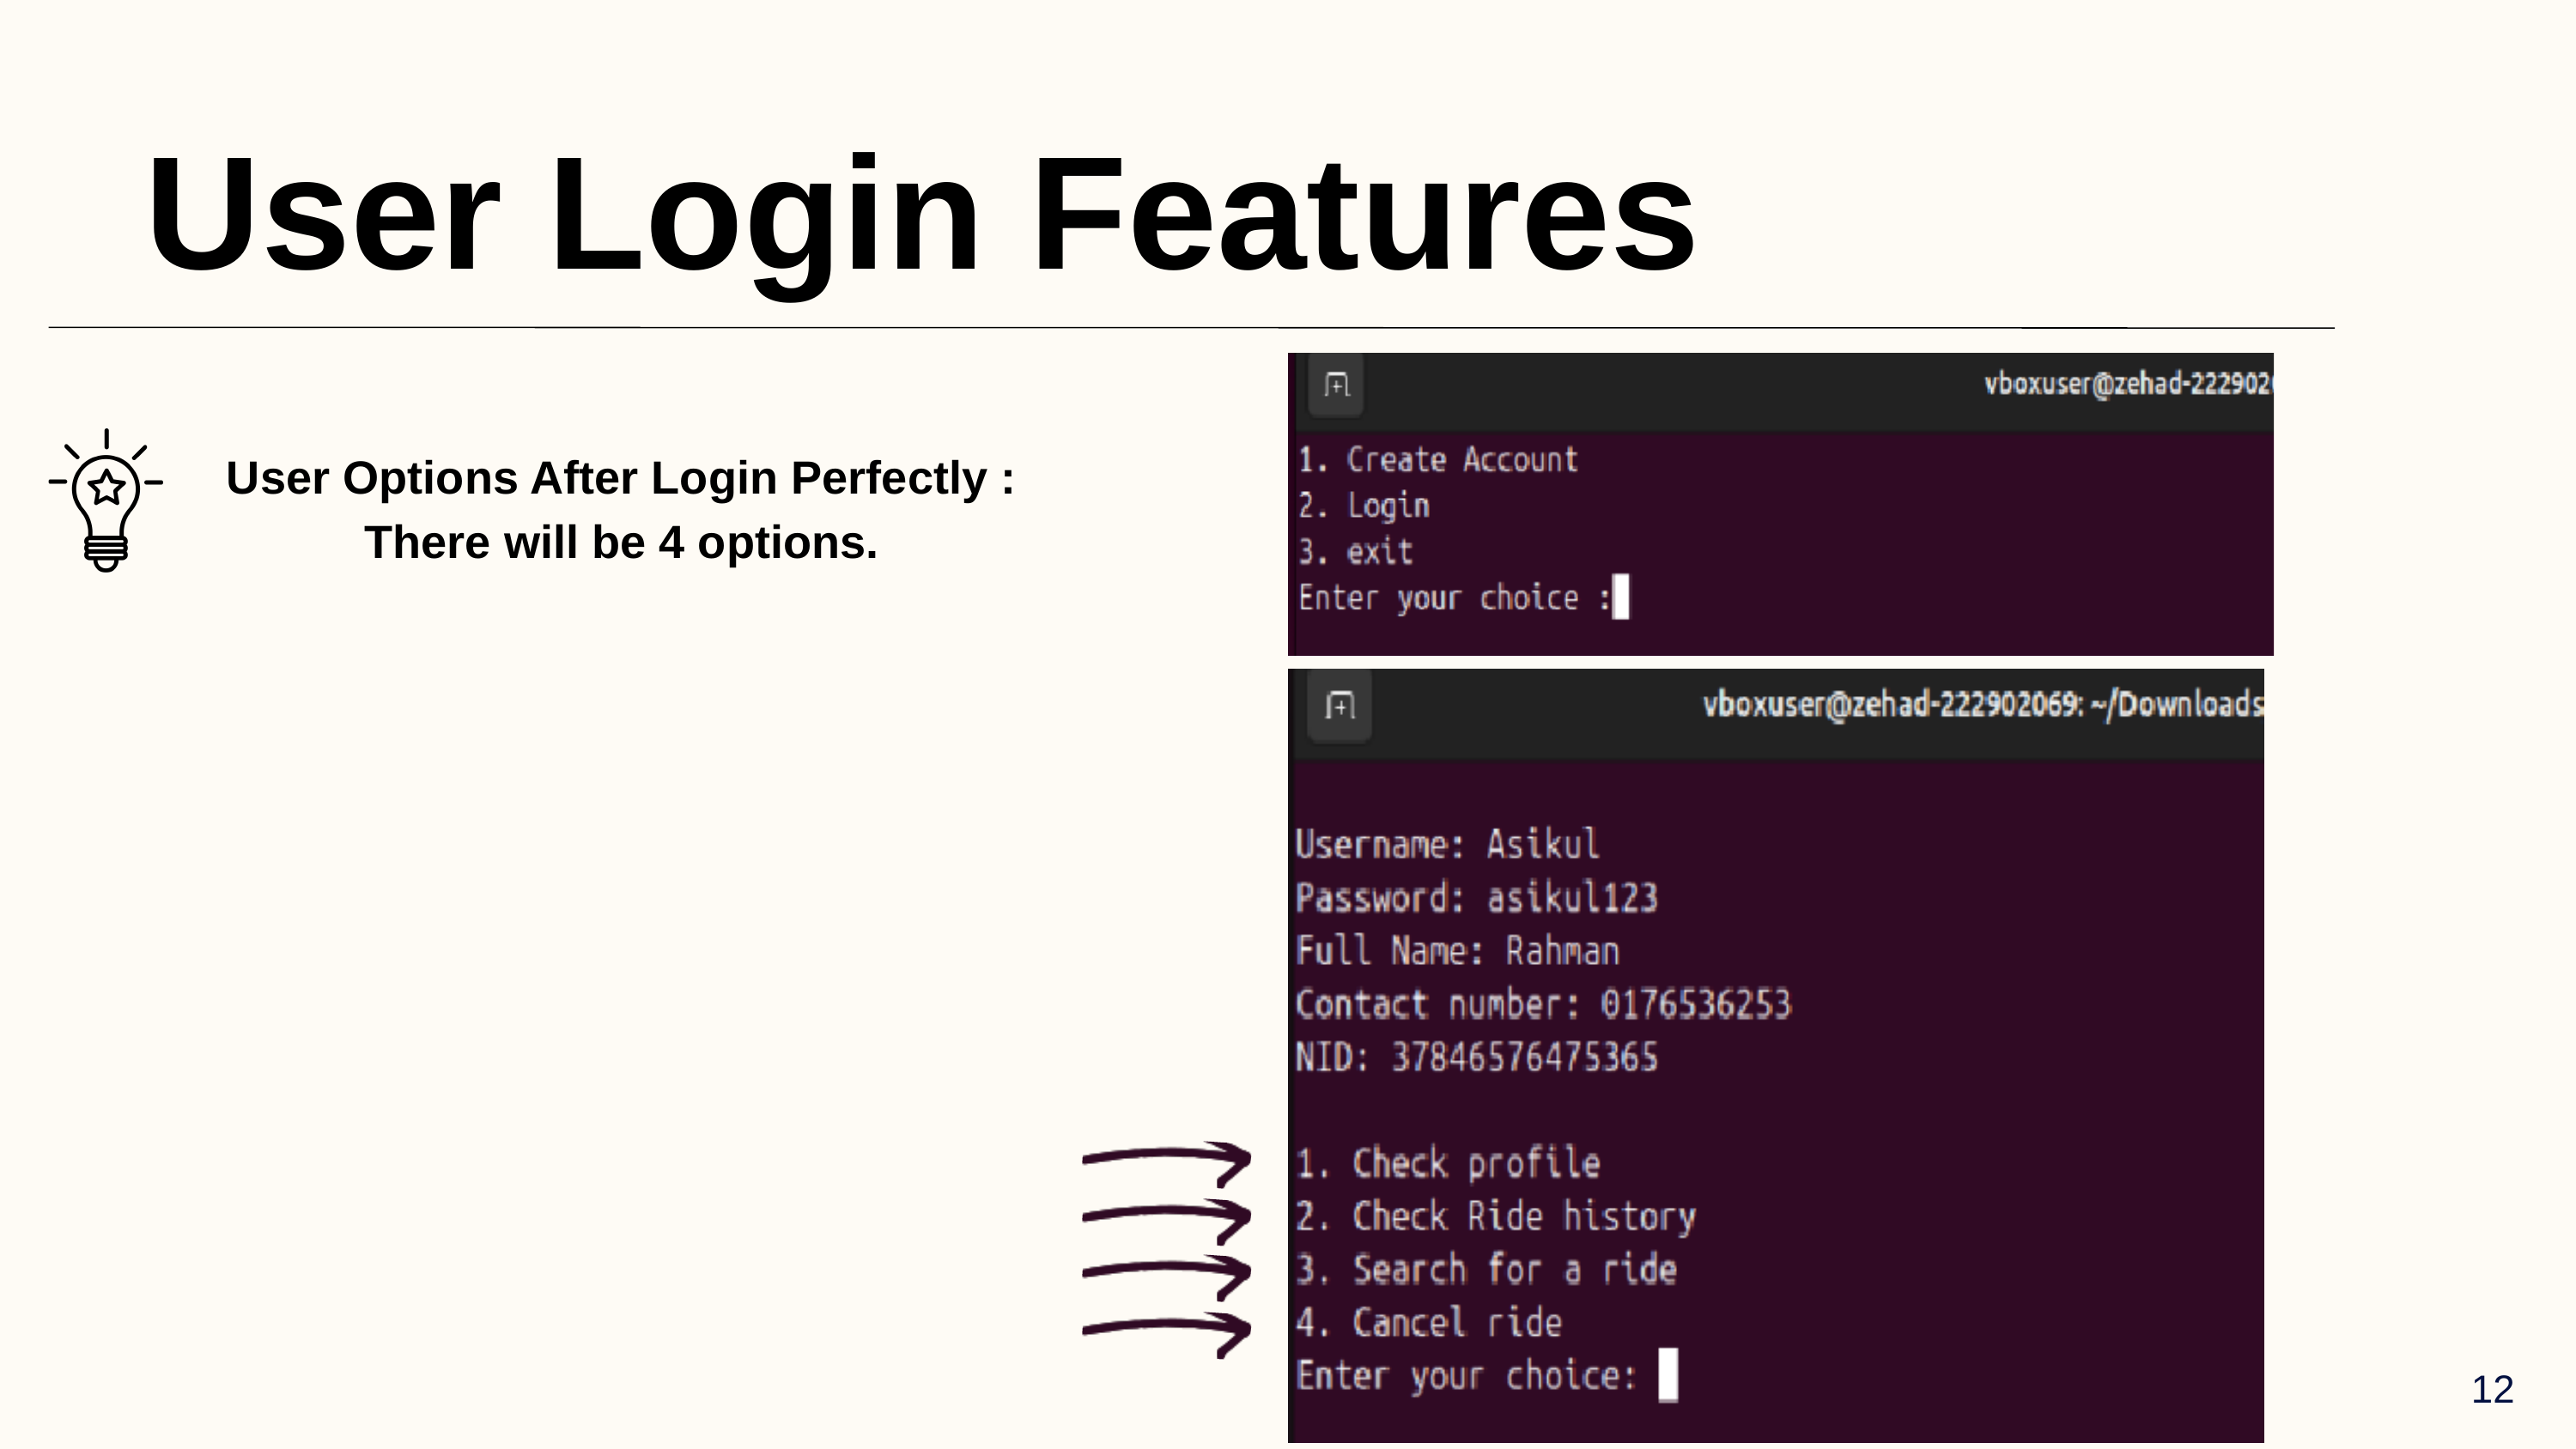

User Login Features

User Options After Login Perfectly : There will be 4 options.

12